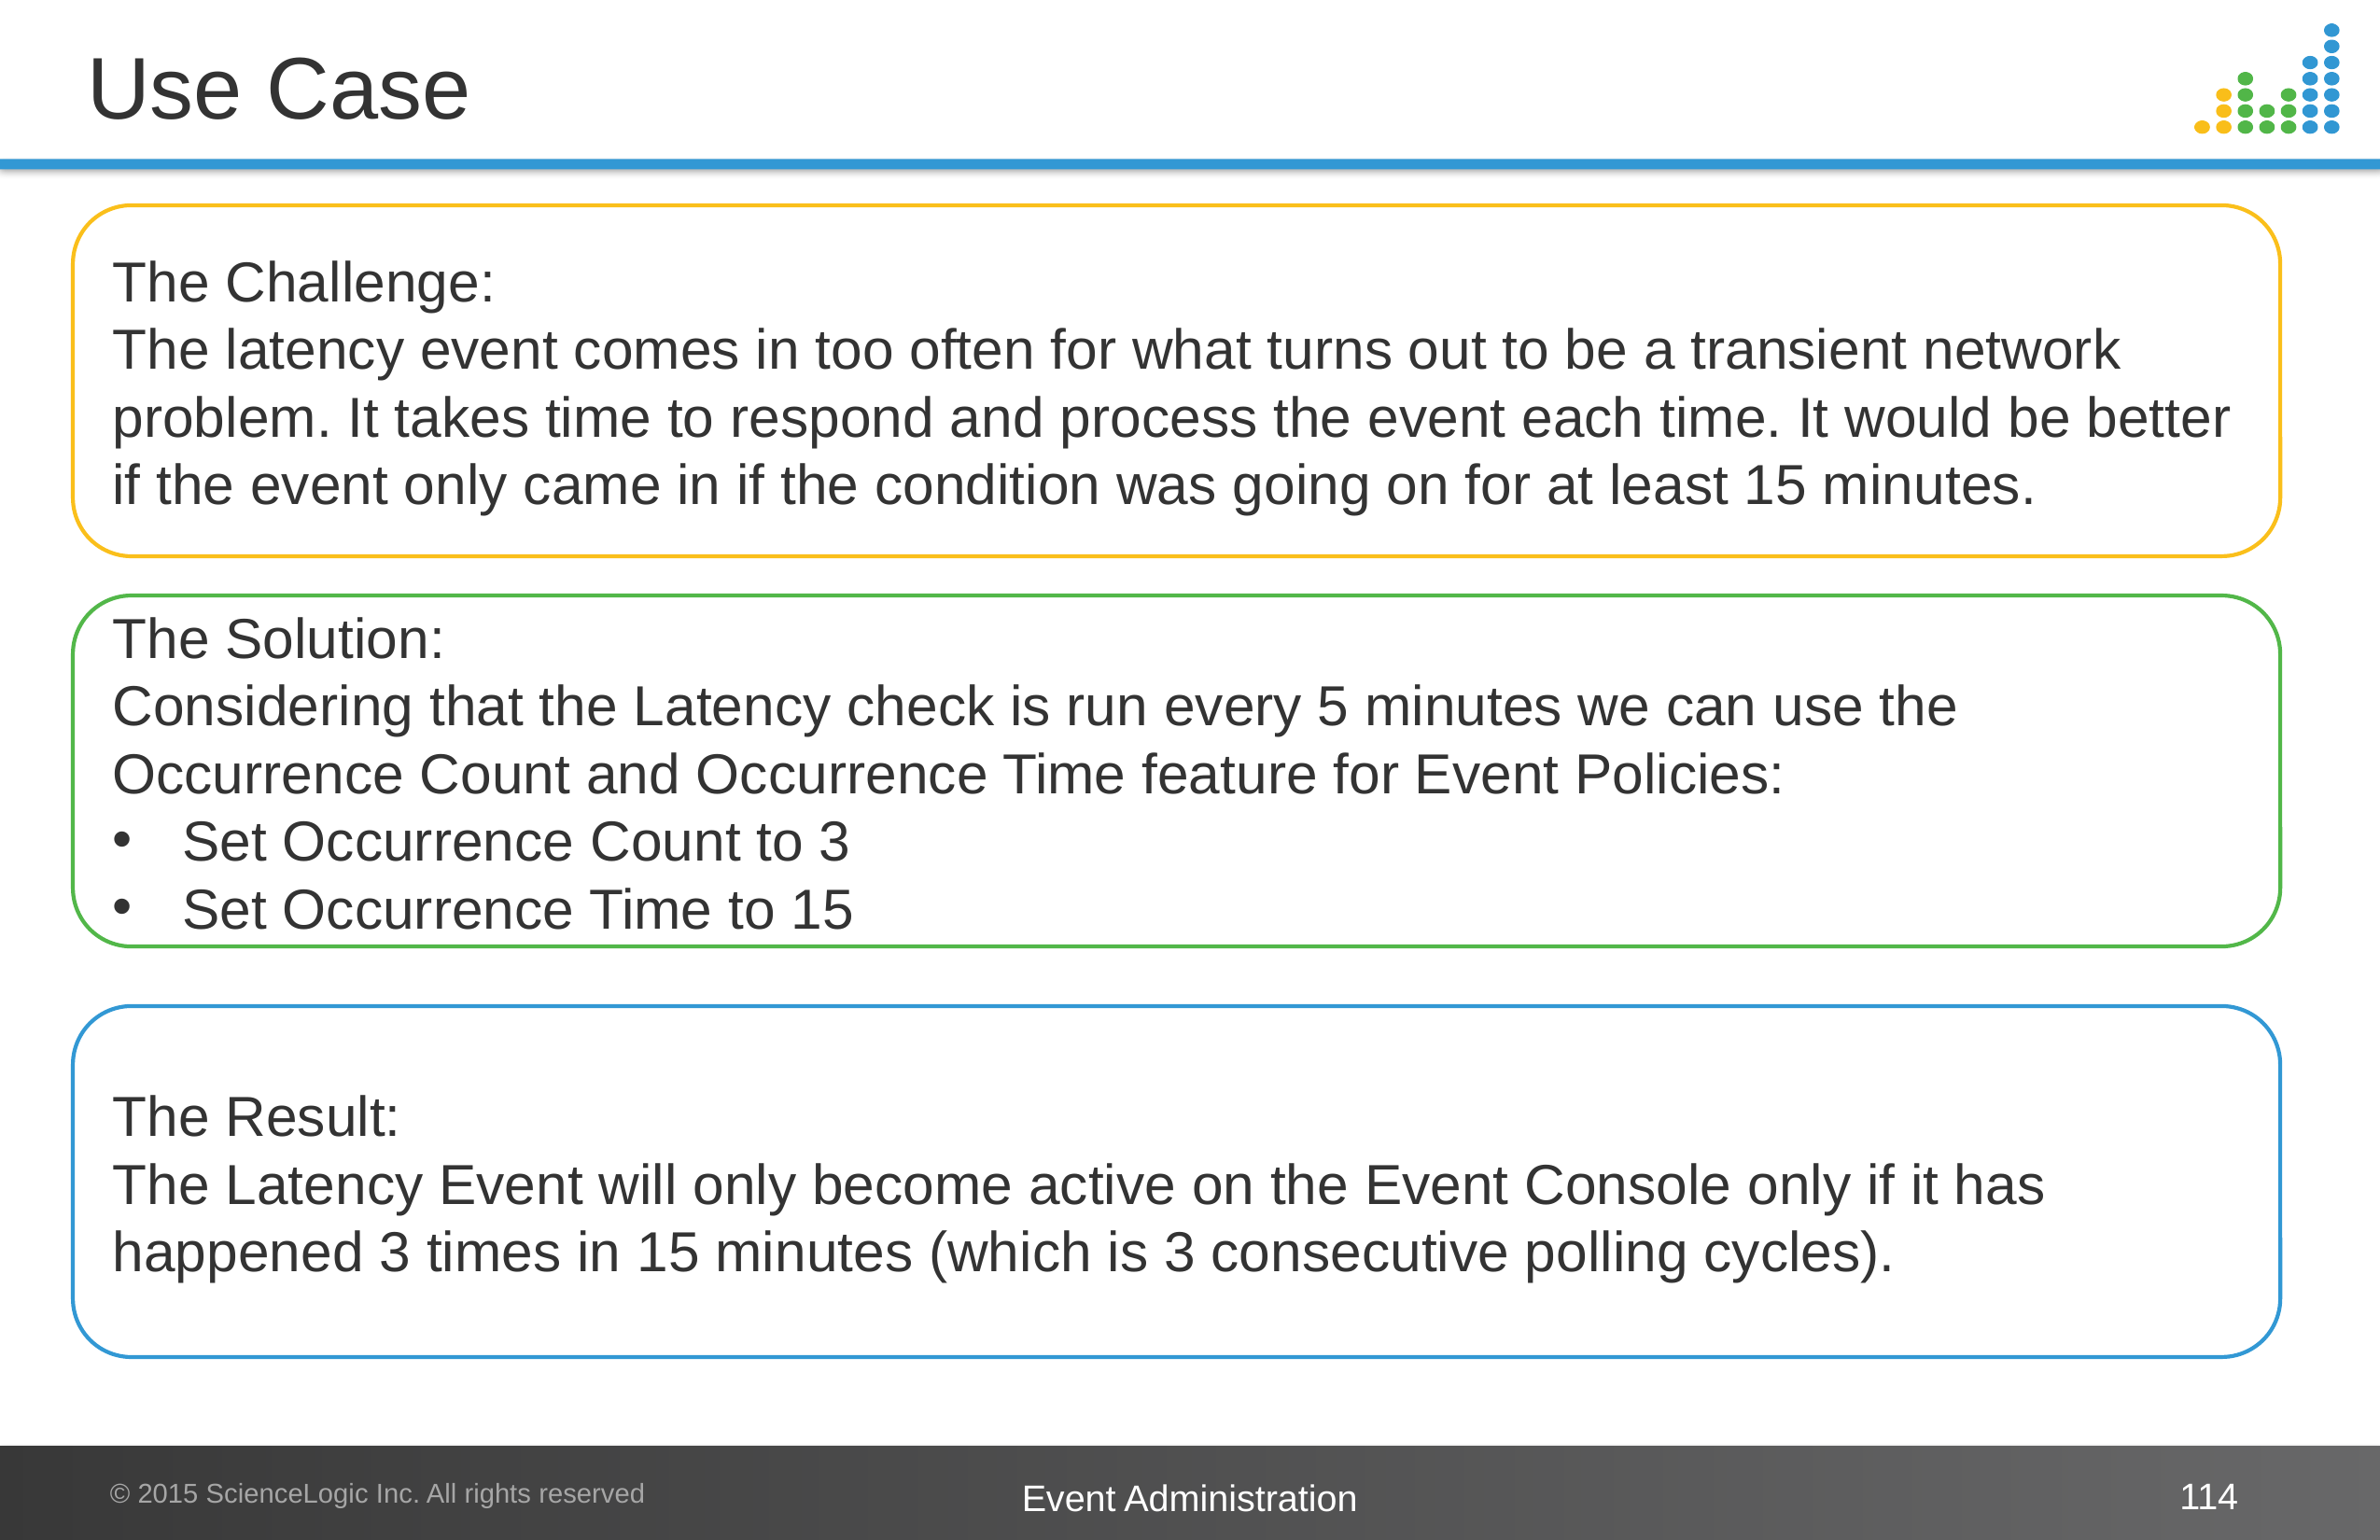

# Use Case
The Challenge:
The latency event comes in too often for what turns out to be a transient network problem. It takes time to respond and process the event each time. It would be better if the event only came in if the condition was going on for at least 15 minutes.
The Solution:
Considering that the Latency check is run every 5 minutes we can use the Occurrence Count and Occurrence Time feature for Event Policies:
Set Occurrence Count to 3
Set Occurrence Time to 15
The Result:
The Latency Event will only become active on the Event Console only if it has happened 3 times in 15 minutes (which is 3 consecutive polling cycles).
Event Administration
114